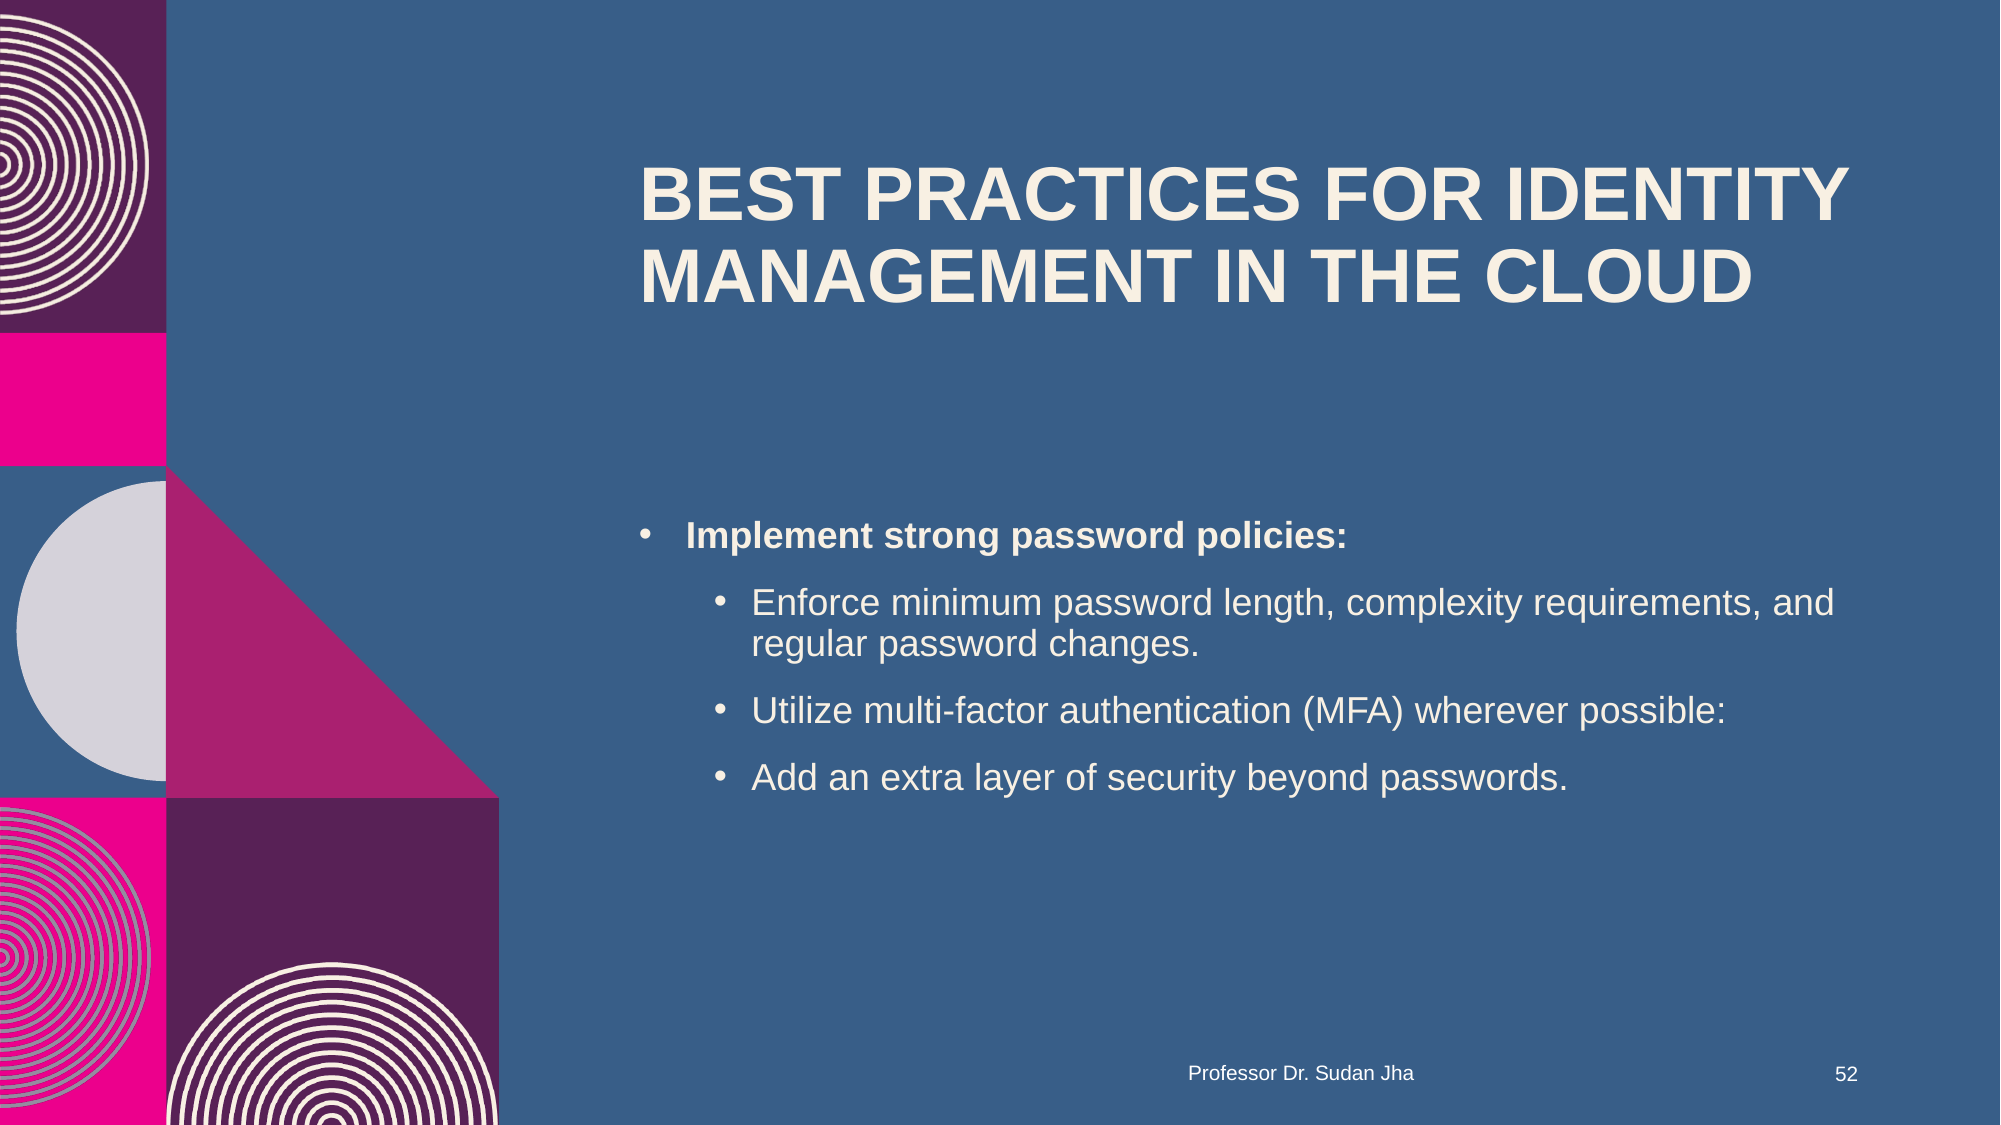

# Best Practices for Identity Management in the Cloud
Implement strong password policies:
Enforce minimum password length, complexity requirements, and regular password changes.
Utilize multi-factor authentication (MFA) wherever possible:
Add an extra layer of security beyond passwords.
Professor Dr. Sudan Jha
52